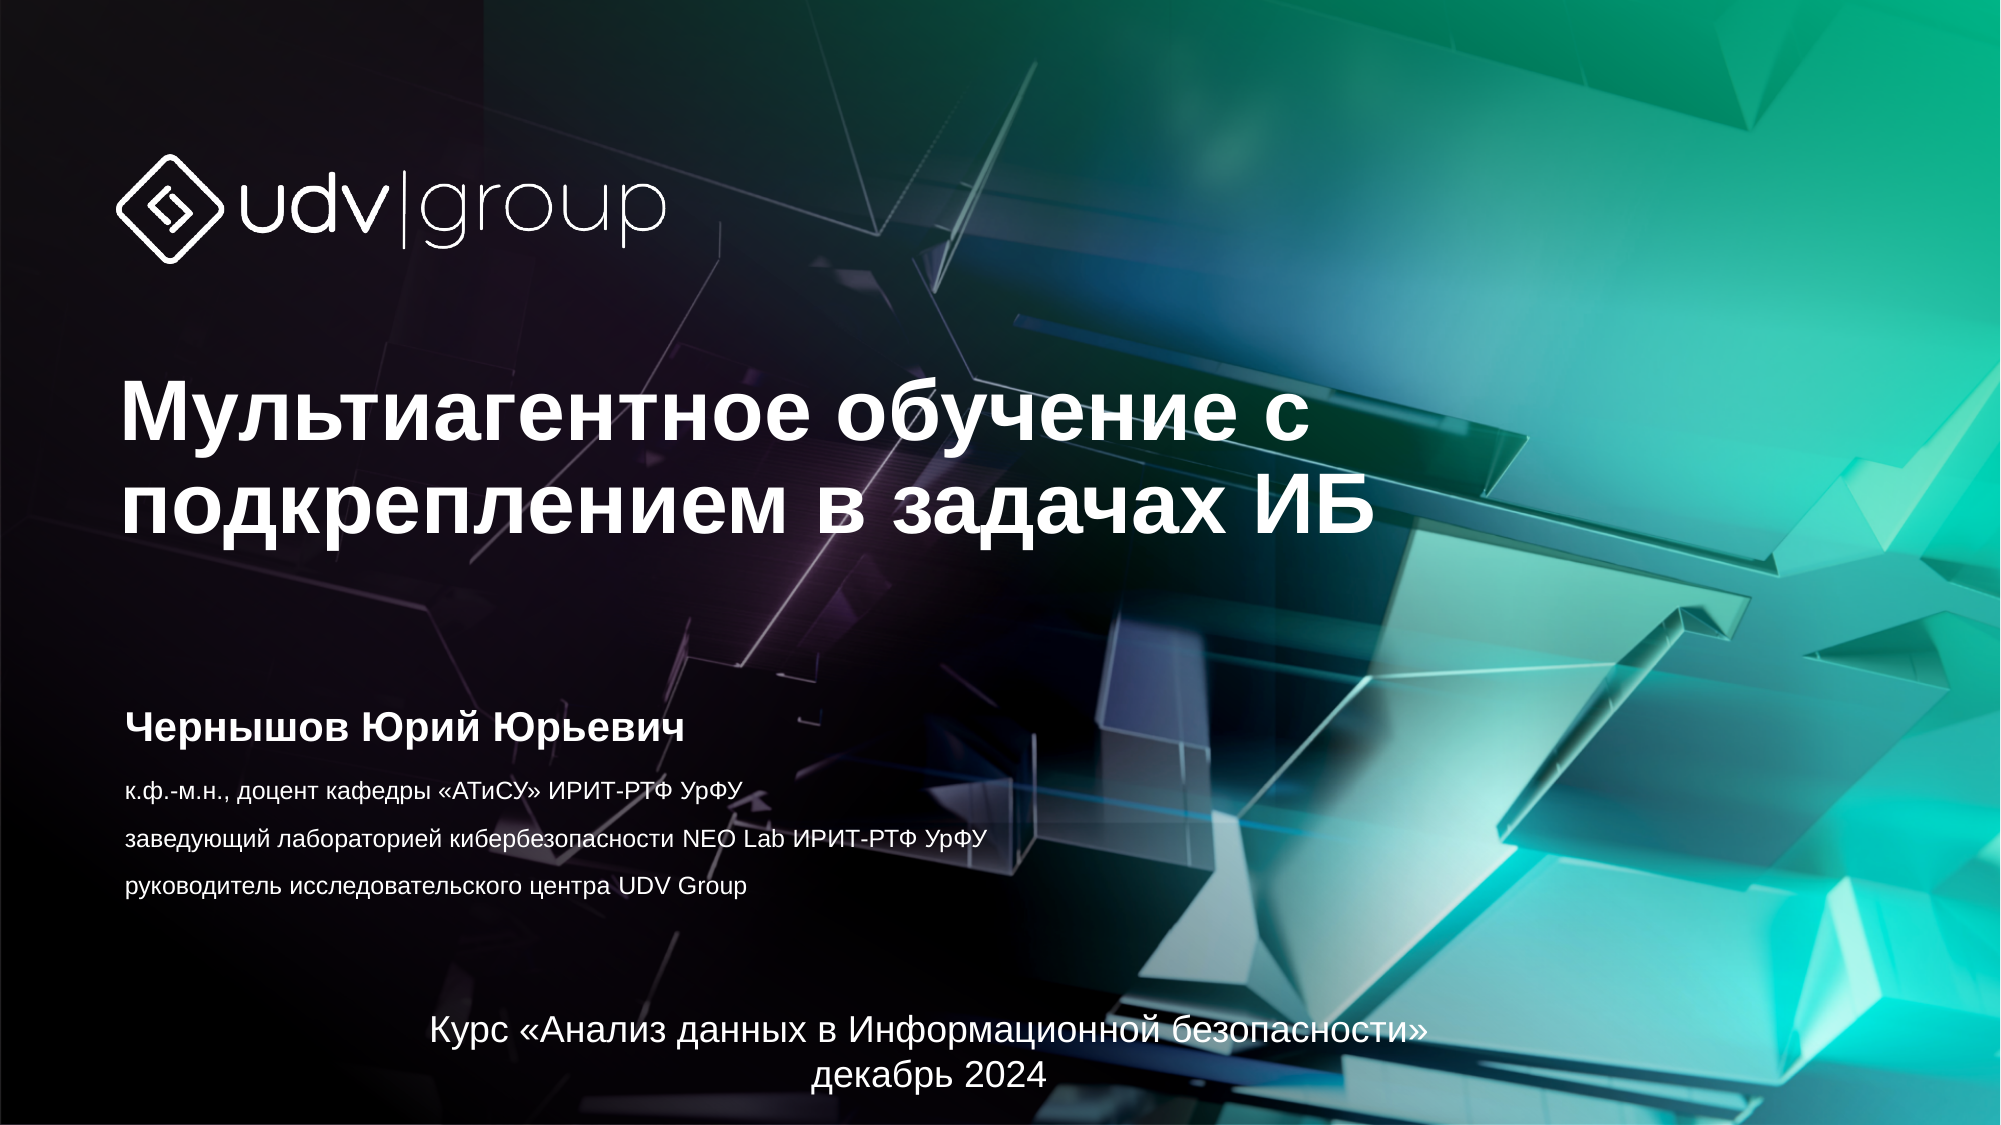

# Мультиагентное обучение с подкреплением в задачах ИБ
Чернышов Юрий Юрьевич

к.ф.-м.н., доцент кафедры «АТиСУ» ИРИТ-РТФ УрФУ
заведующий лабораторией кибербезопасности NEO Lab ИРИТ-РТФ УрФУ
руководитель исследовательского центра UDV Group

Курс «Анализ данных в Информационной безопасности»
декабрь 2024